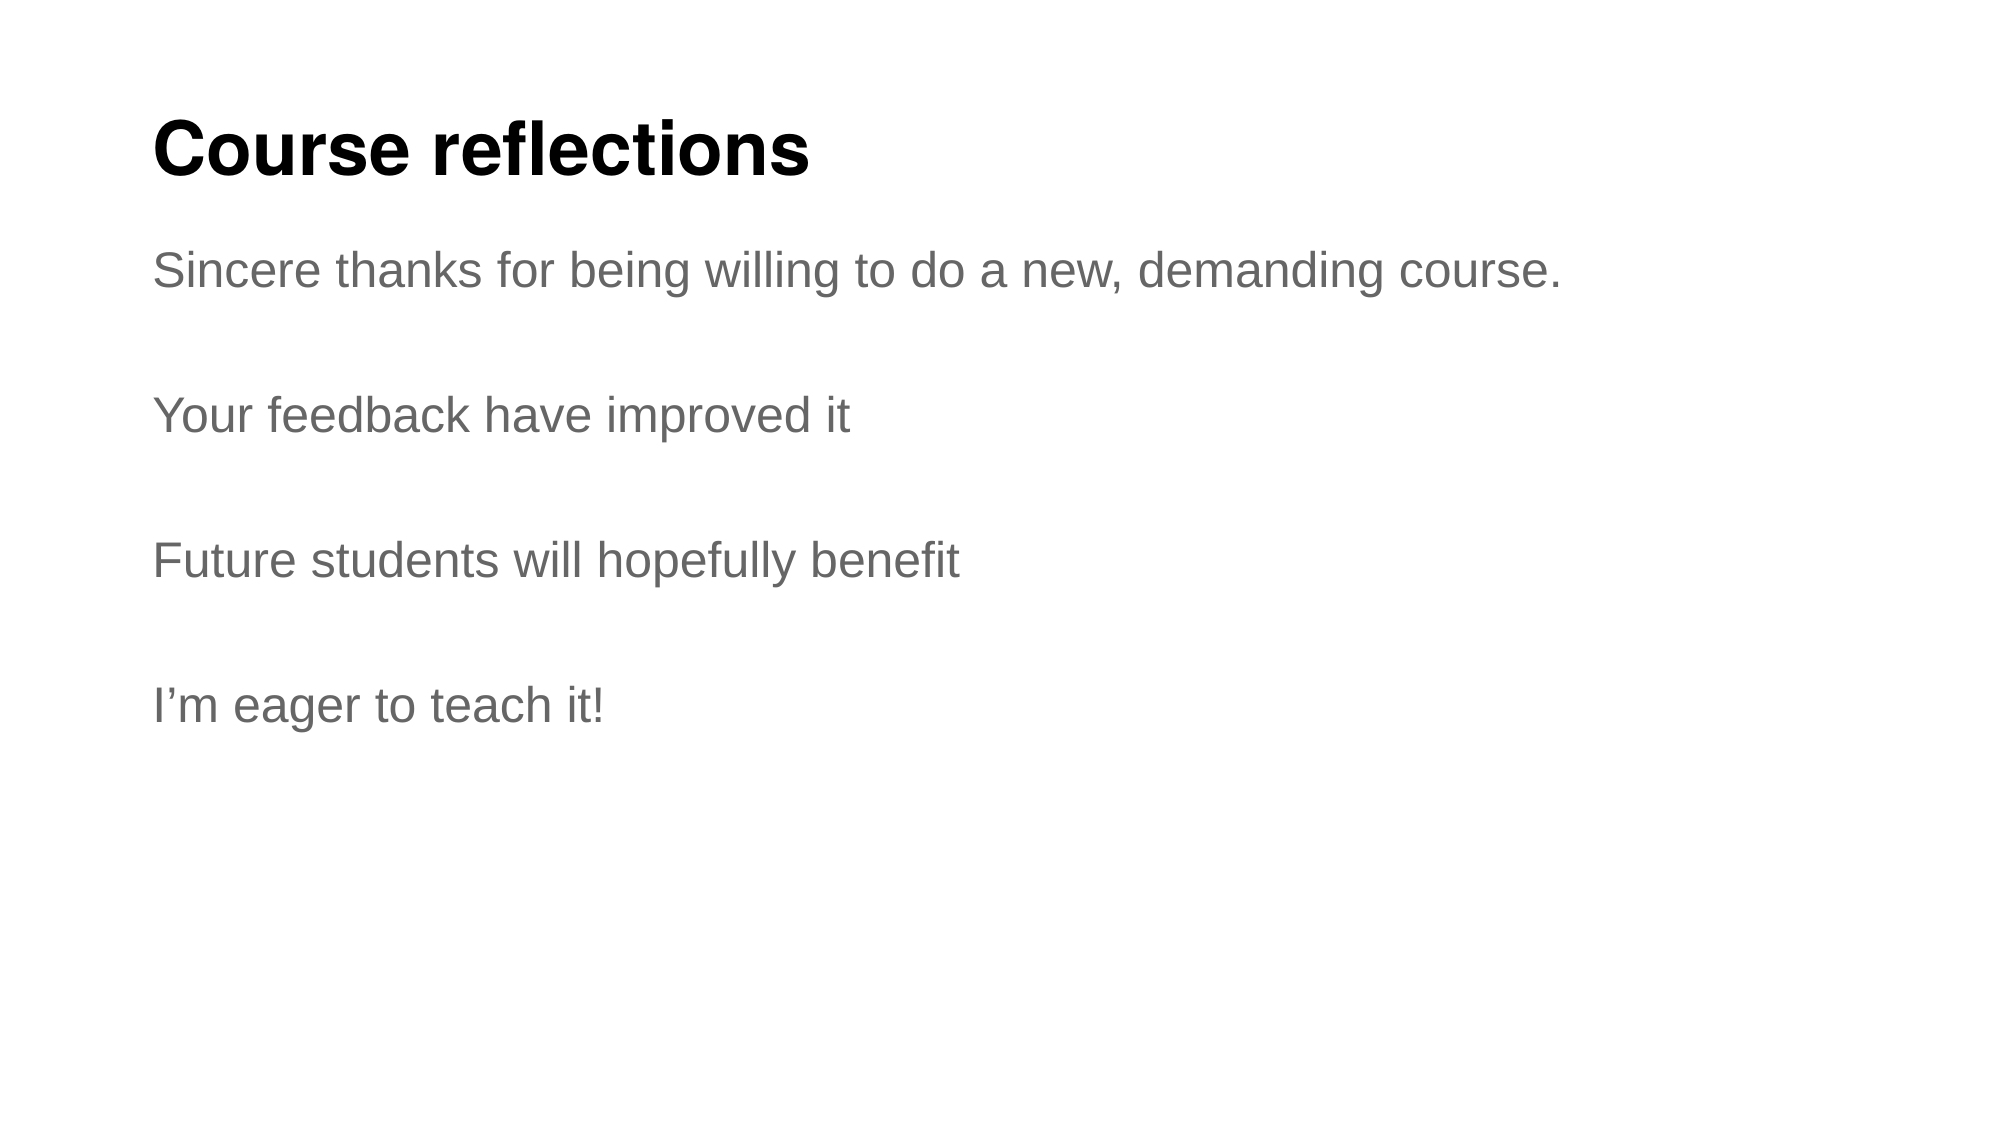

# Course reflections
Sincere thanks for being willing to do a new, demanding course.

Your feedback have improved it

Future students will hopefully benefit

I’m eager to teach it!